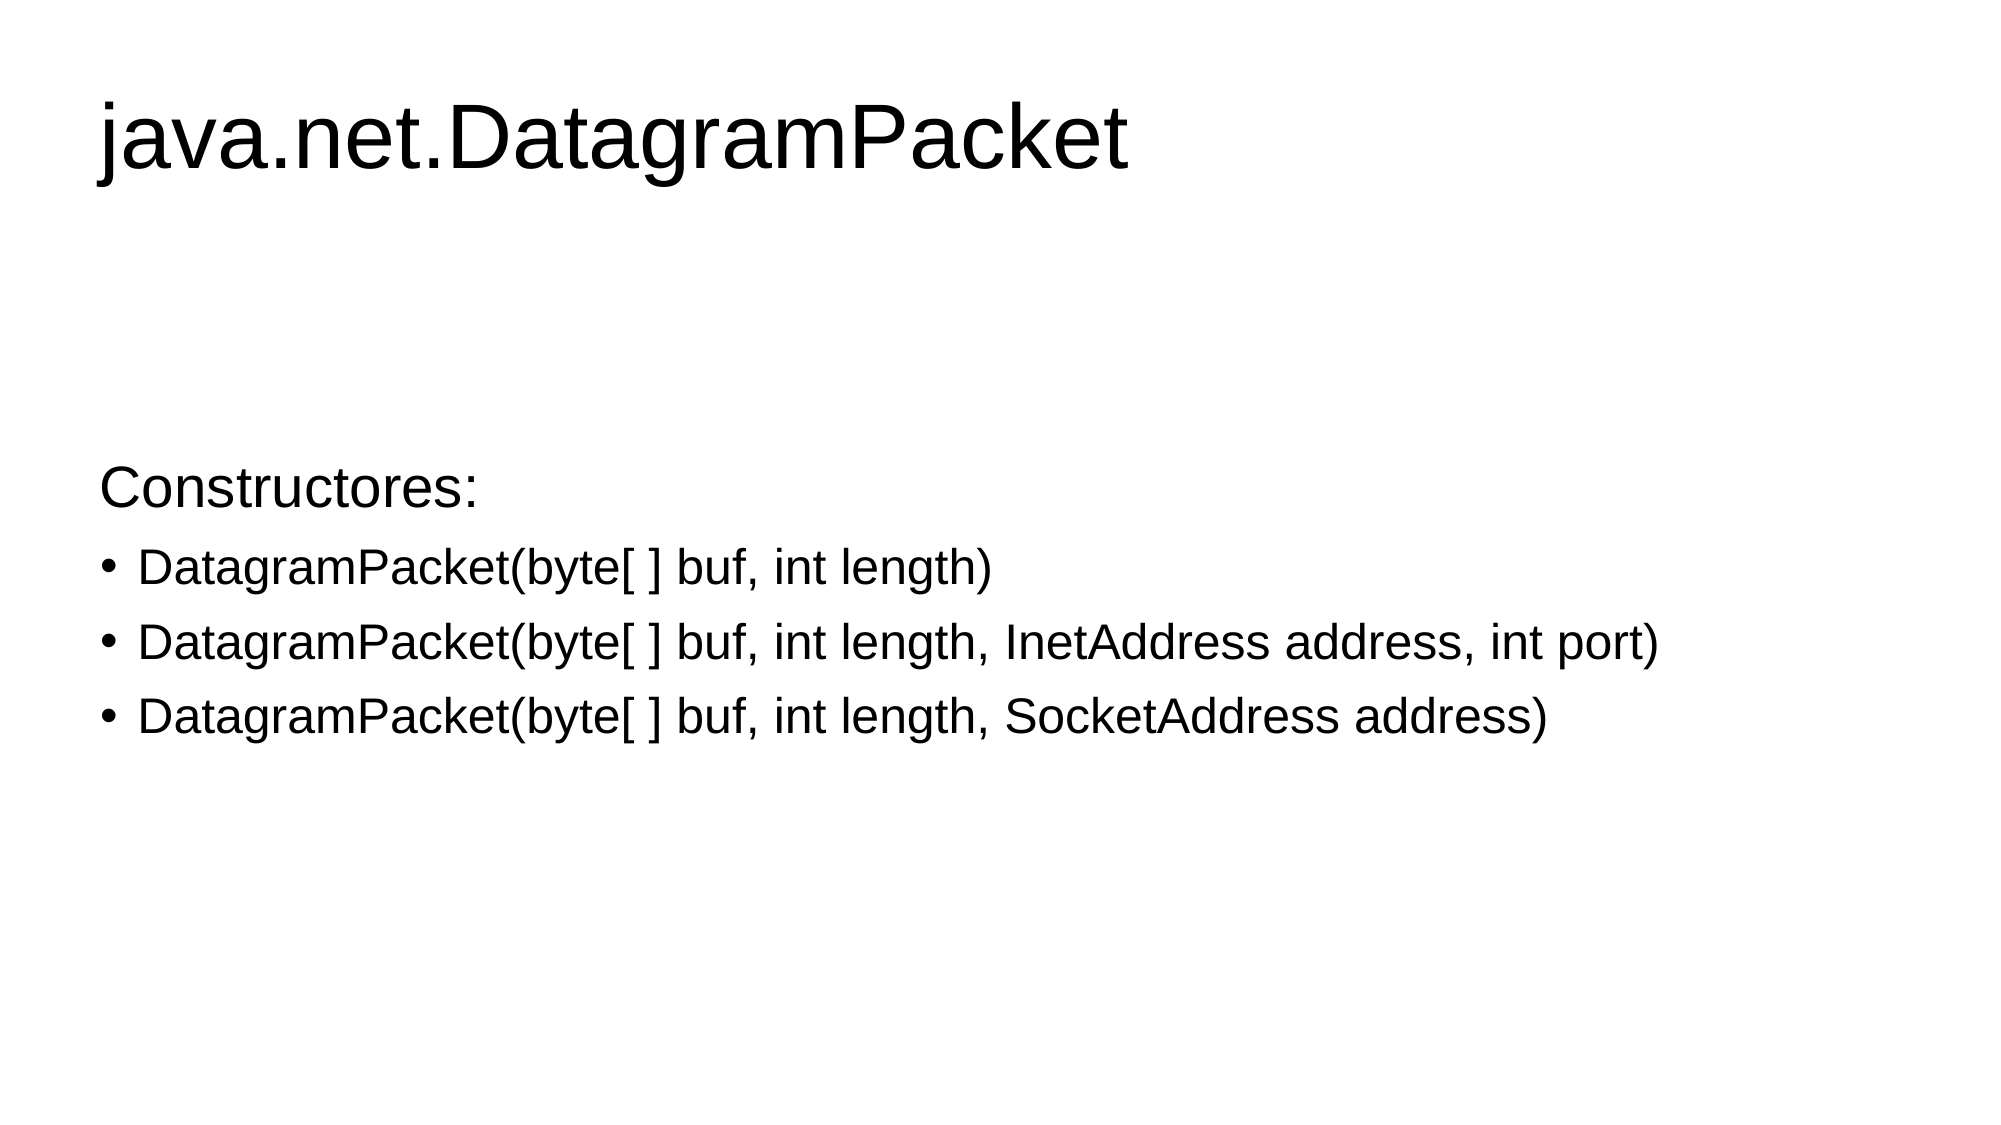

java.net.DatagramPacket
Constructores:
DatagramPacket(byte[ ] buf, int length)
DatagramPacket(byte[ ] buf, int length, InetAddress address, int port)
DatagramPacket(byte[ ] buf, int length, SocketAddress address)